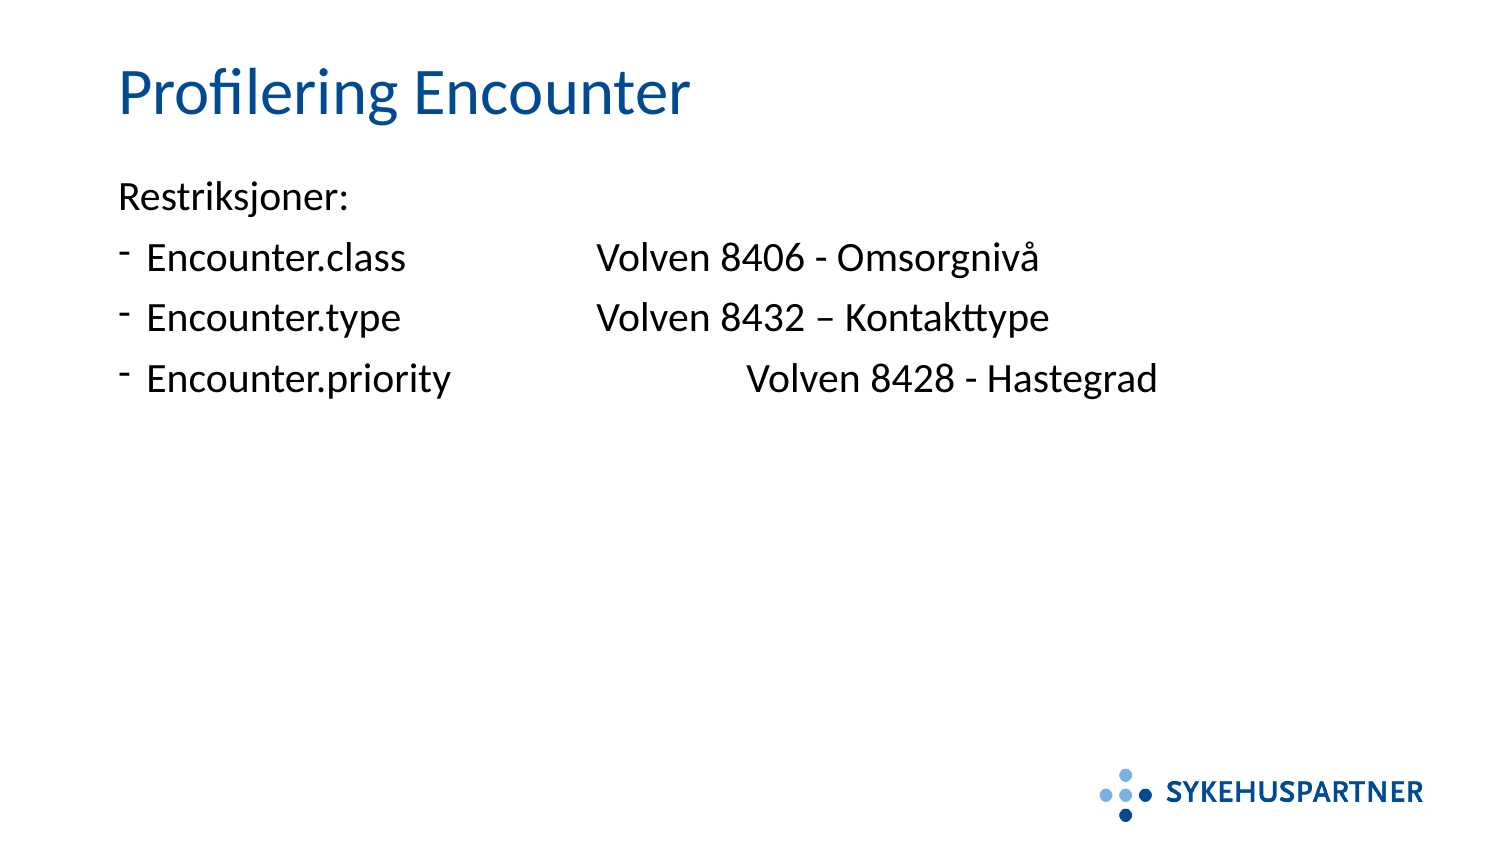

# Profilering Encounter
Restriksjoner:
Encounter.class		Volven 8406 - Omsorgnivå
Encounter.type		Volven 8432 – Kontakttype
Encounter.priority		Volven 8428 - Hastegrad